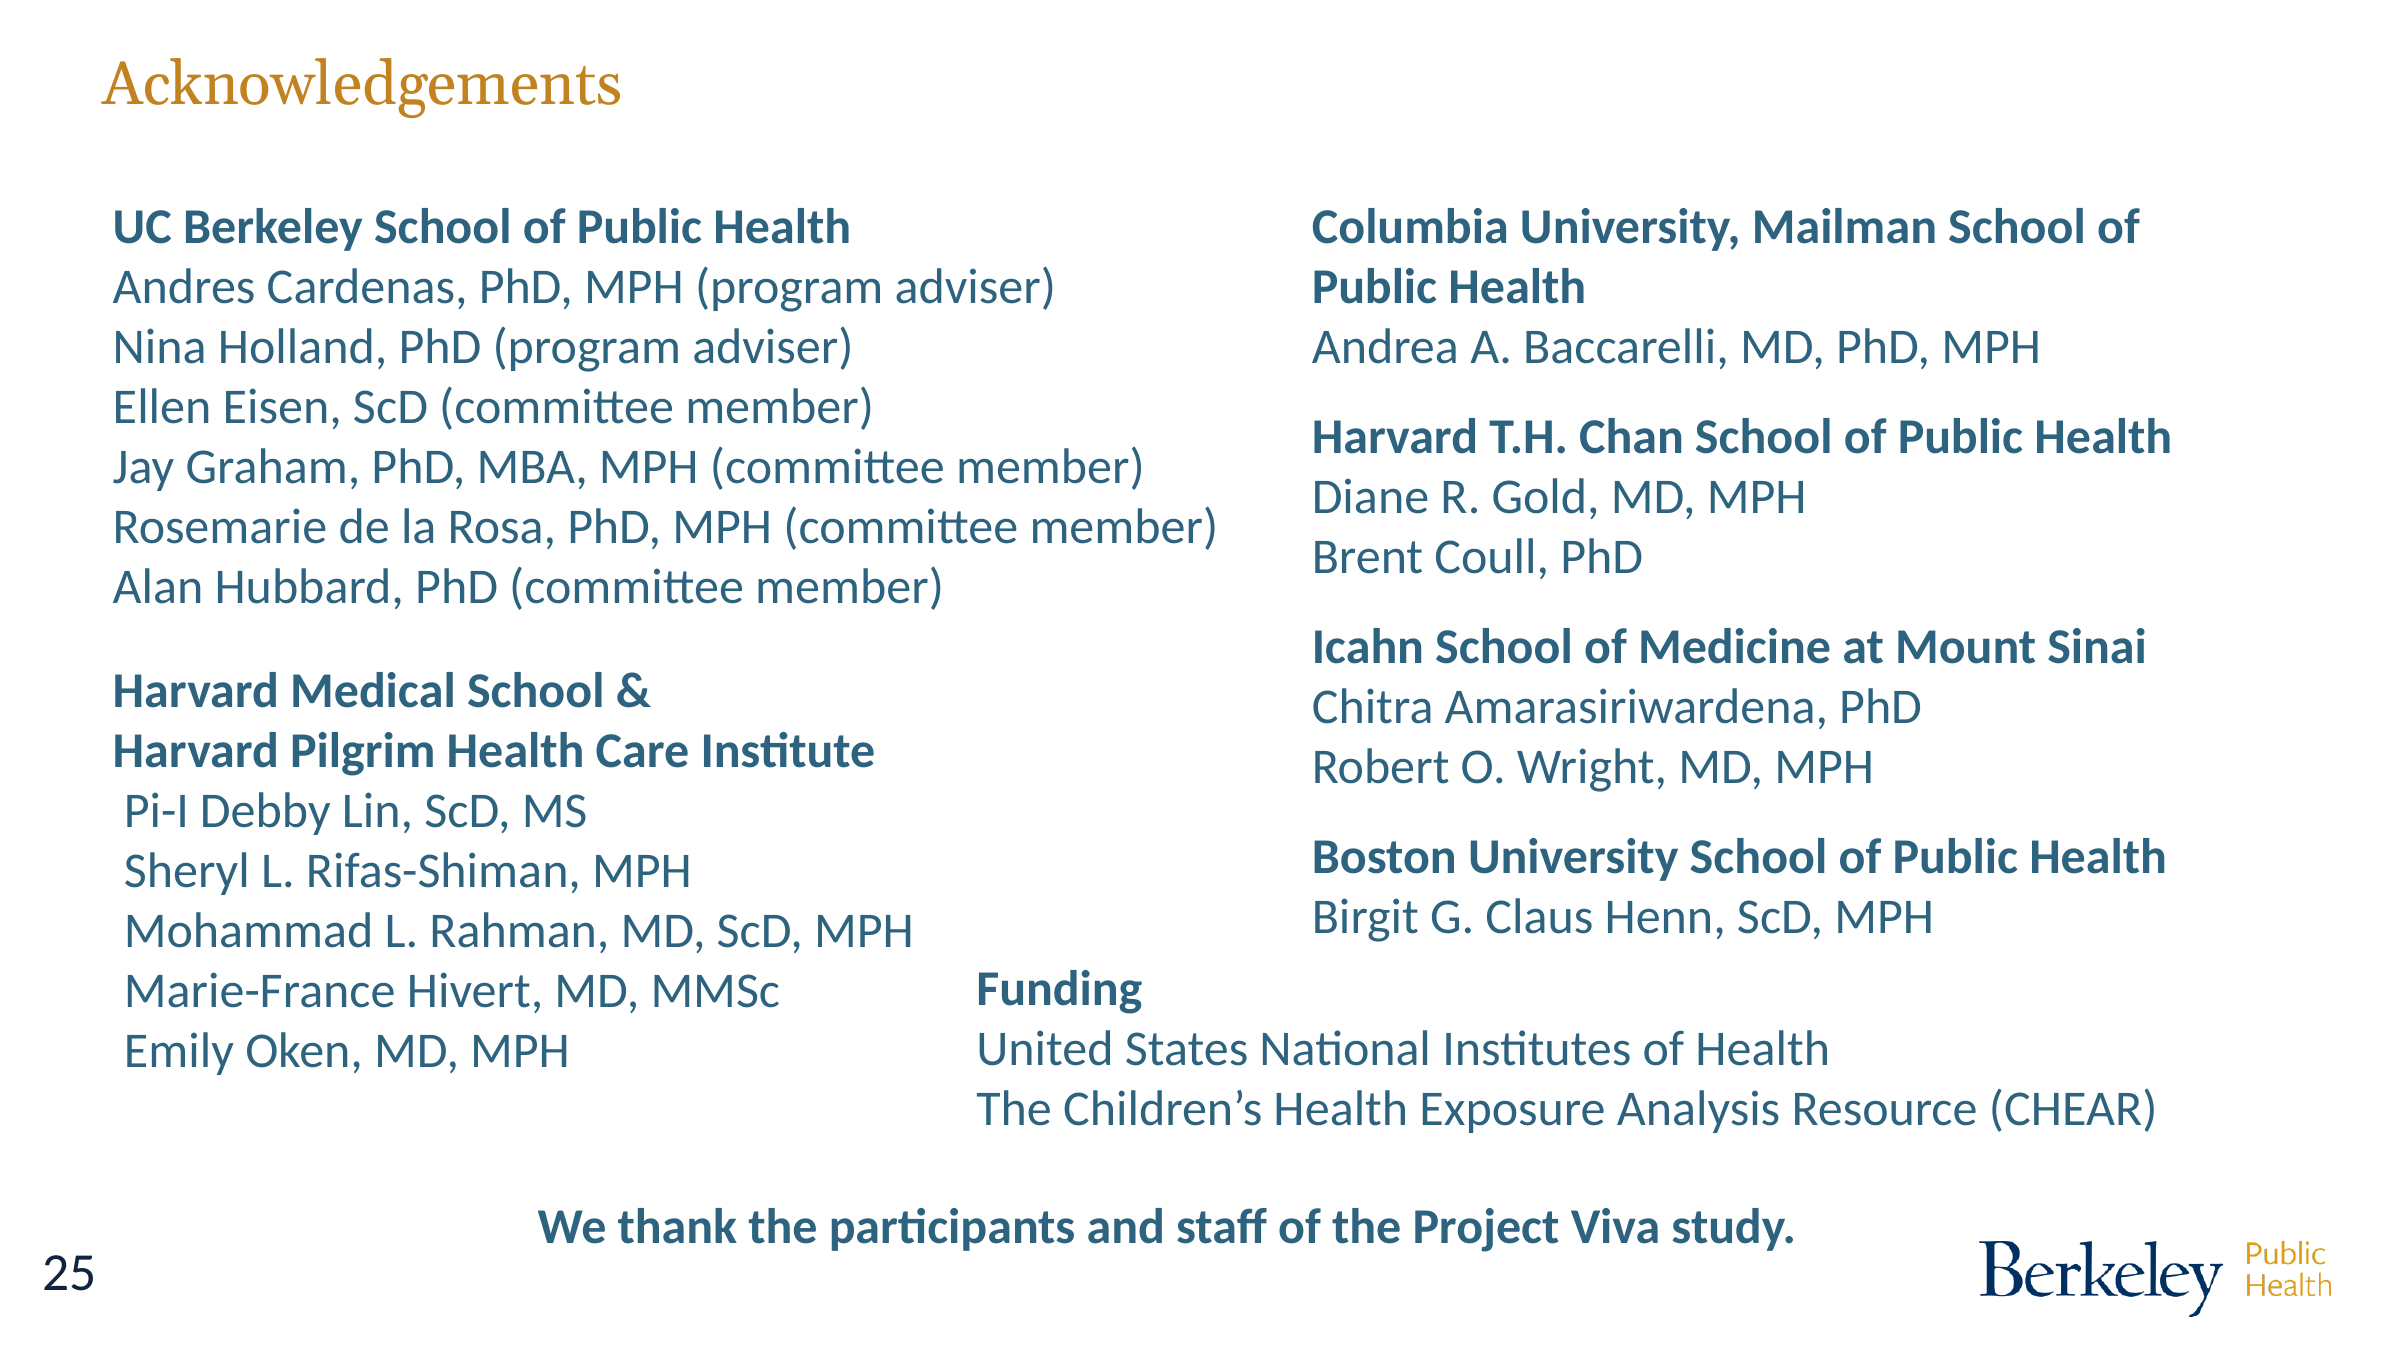

# Acknowledgements
UC Berkeley School of Public Health
Andres Cardenas, PhD, MPH (program adviser)
Nina Holland, PhD (program adviser)
Ellen Eisen, ScD (committee member)
Jay Graham, PhD, MBA, MPH (committee member)
Rosemarie de la Rosa, PhD, MPH (committee member)
Alan Hubbard, PhD (committee member)

Columbia University, Mailman School of Public Health
Andrea A. Baccarelli, MD, PhD, MPH

Harvard T.H. Chan School of Public Health
Diane R. Gold, MD, MPH
Brent Coull, PhD

Icahn School of Medicine at Mount Sinai
Chitra Amarasiriwardena, PhD
Robert O. Wright, MD, MPH

Boston University School of Public Health
Birgit G. Claus Henn, ScD, MPH

Harvard Medical School &
Harvard Pilgrim Health Care Institute
 Pi-I Debby Lin, ScD, MS
 Sheryl L. Rifas-Shiman, MPH
 Mohammad L. Rahman, MD, ScD, MPH
 Marie-France Hivert, MD, MMSc
 Emily Oken, MD, MPH

Funding
United States National Institutes of Health
The Children’s Health Exposure Analysis Resource (CHEAR)

We thank the participants and staff of the Project Viva study.

25